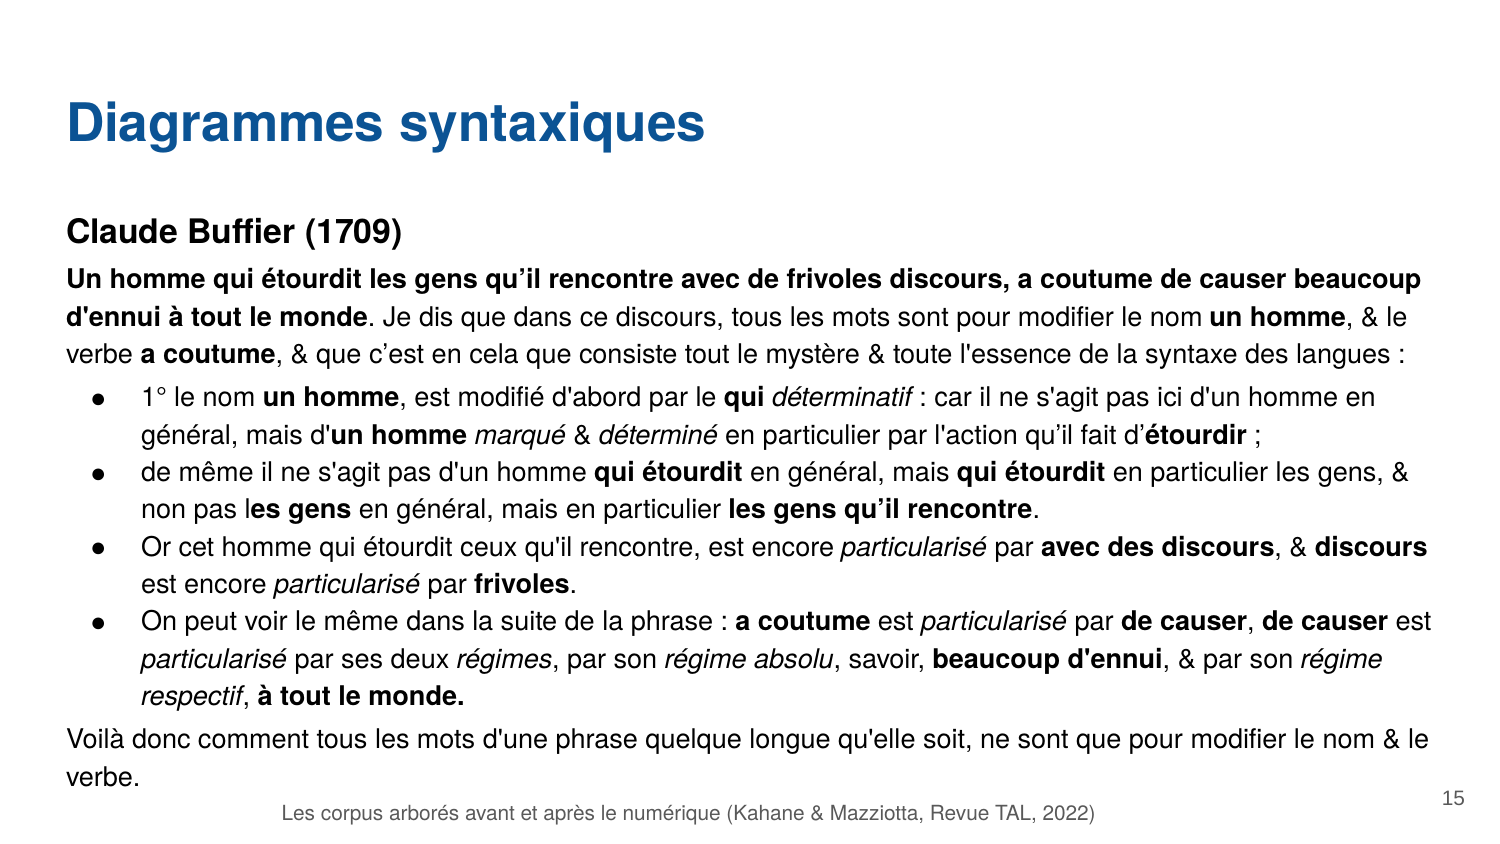

# Diagrammes syntaxiques
Claude Buffier (1709)
Un homme qui étourdit les gens qu’il rencontre avec de frivoles discours, a coutume de causer beaucoup d'ennui à tout le monde. Je dis que dans ce discours, tous les mots sont pour modifier le nom un homme, & le verbe a coutume, & que c’est en cela que consiste tout le mystère & toute l'essence de la syntaxe des langues :
1° le nom un homme, est modifié d'abord par le qui déterminatif : car il ne s'agit pas ici d'un homme en général, mais d'un homme marqué & déterminé en particulier par l'action qu’il fait d’étourdir ;
de même il ne s'agit pas d'un homme qui étourdit en général, mais qui étourdit en particulier les gens, & non pas les gens en général, mais en particulier les gens qu’il rencontre.
Or cet homme qui étourdit ceux qu'il rencontre, est encore particularisé par avec des discours, & discours est encore particularisé par frivoles.
On peut voir le même dans la suite de la phrase : a coutume est particularisé par de causer, de causer est particularisé par ses deux régimes, par son régime absolu, savoir, beaucoup d'ennui, & par son régime respectif, à tout le monde.
Voilà donc comment tous les mots d'une phrase quelque longue qu'elle soit, ne sont que pour modifier le nom & le verbe.
15
Les corpus arborés avant et après le numérique (Kahane & Mazziotta, Revue TAL, 2022)